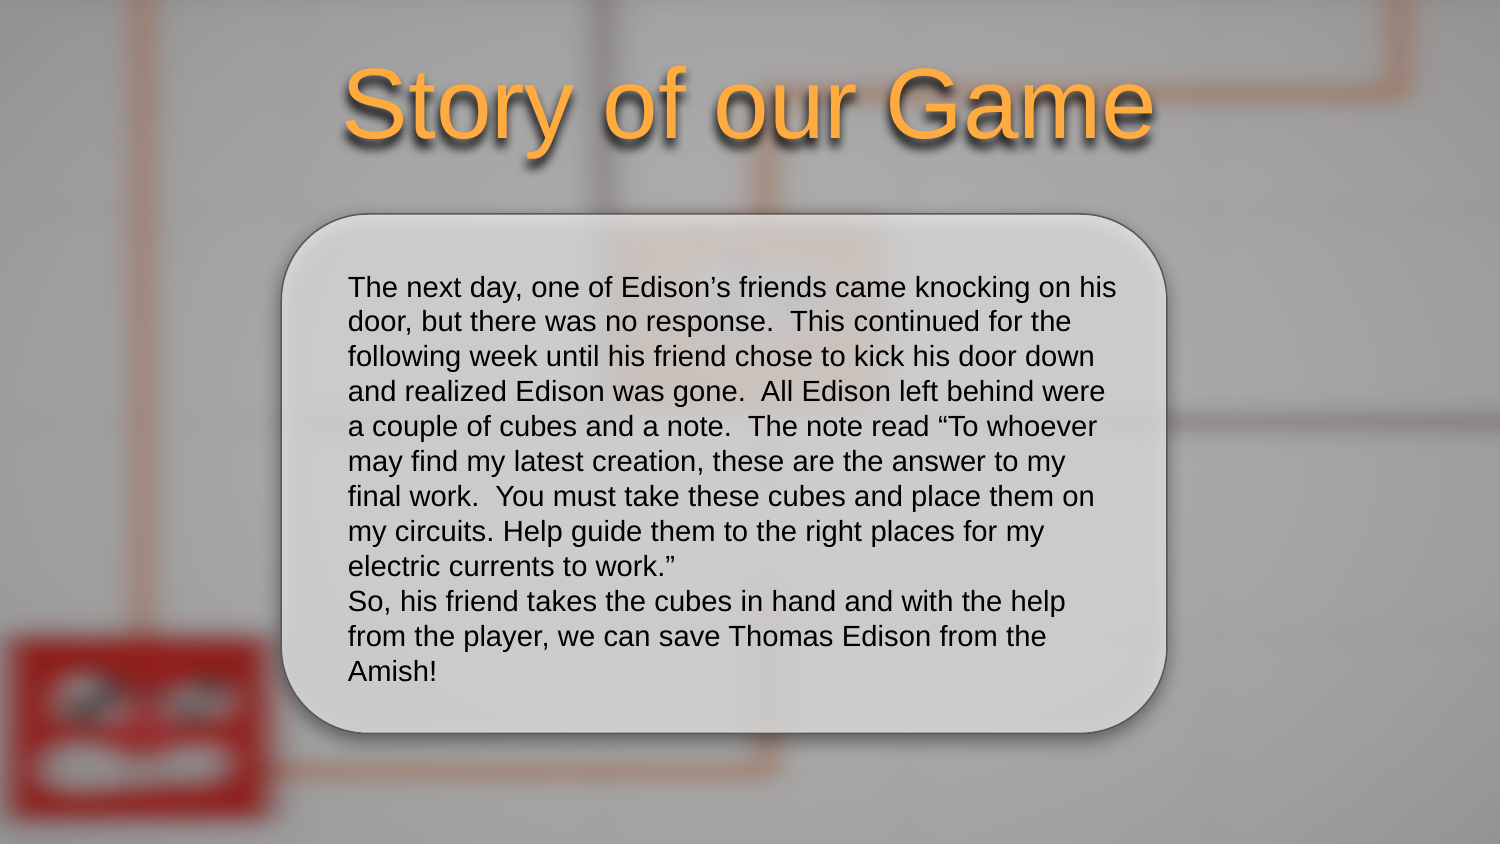

Story of our Game
The next day, one of Edison’s friends came knocking on his door, but there was no response.  This continued for the following week until his friend chose to kick his door down and realized Edison was gone.  All Edison left behind were a couple of cubes and a note.  The note read “To whoever may find my latest creation, these are the answer to my final work.  You must take these cubes and place them on my circuits. Help guide them to the right places for my electric currents to work.”
So, his friend takes the cubes in hand and with the help from the player, we can save Thomas Edison from the Amish!